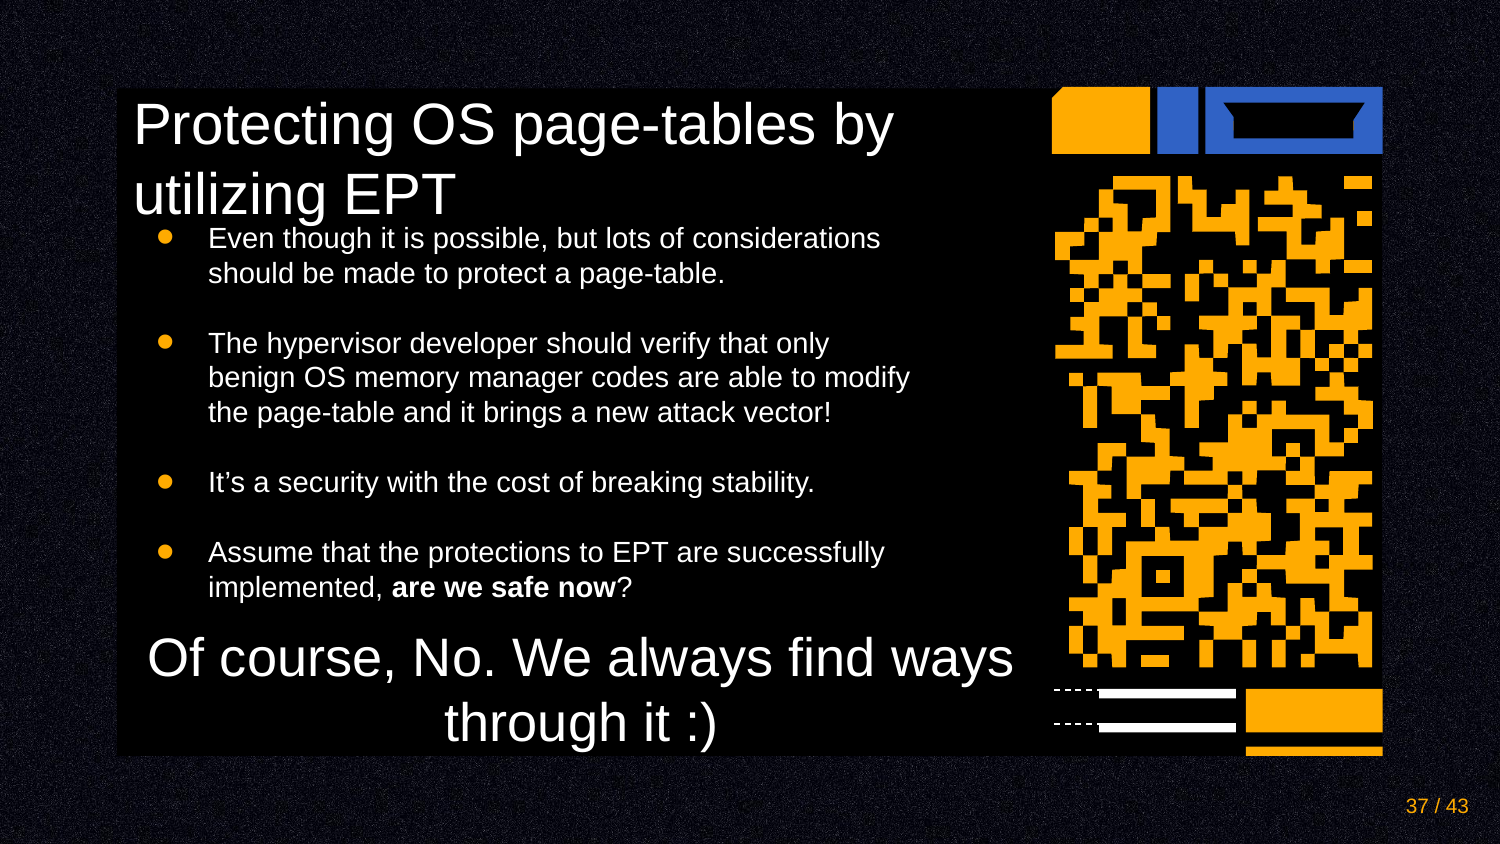

# Protecting OS page-tables by utilizing EPT
Even though it is possible, but lots of considerations should be made to protect a page-table.

The hypervisor developer should verify that only benign OS memory manager codes are able to modify the page-table and it brings a new attack vector!

It’s a security with the cost of breaking stability.

Assume that the protections to EPT are successfully implemented, are we safe now?
Of course, No. We always find ways through it :)
37 / 43